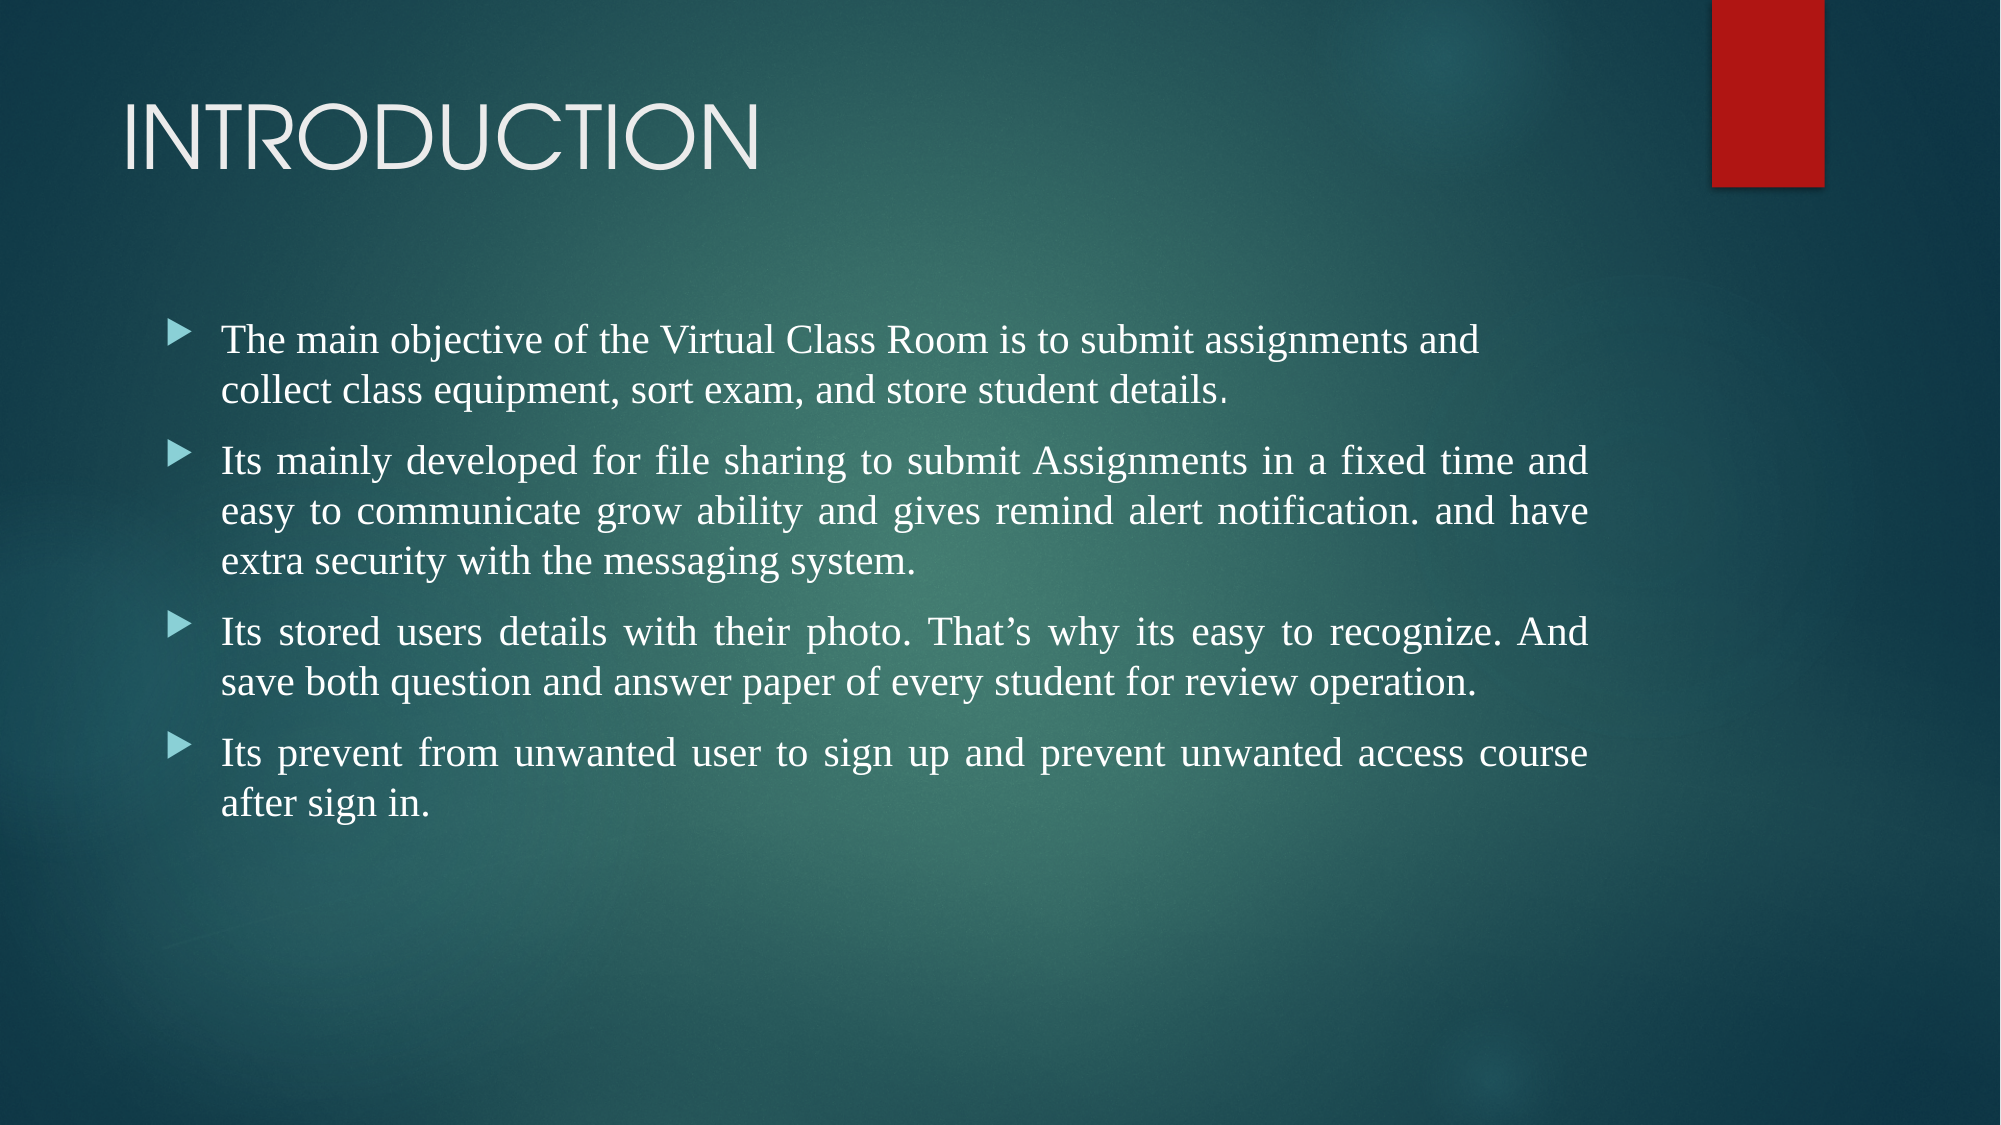

# INTRODUCTION
The main objective of the Virtual Class Room is to submit assignments and collect class equipment, sort exam, and store student details.
Its mainly developed for file sharing to submit Assignments in a fixed time and easy to communicate grow ability and gives remind alert notification. and have extra security with the messaging system.
Its stored users details with their photo. That’s why its easy to recognize. And save both question and answer paper of every student for review operation.
Its prevent from unwanted user to sign up and prevent unwanted access course after sign in.